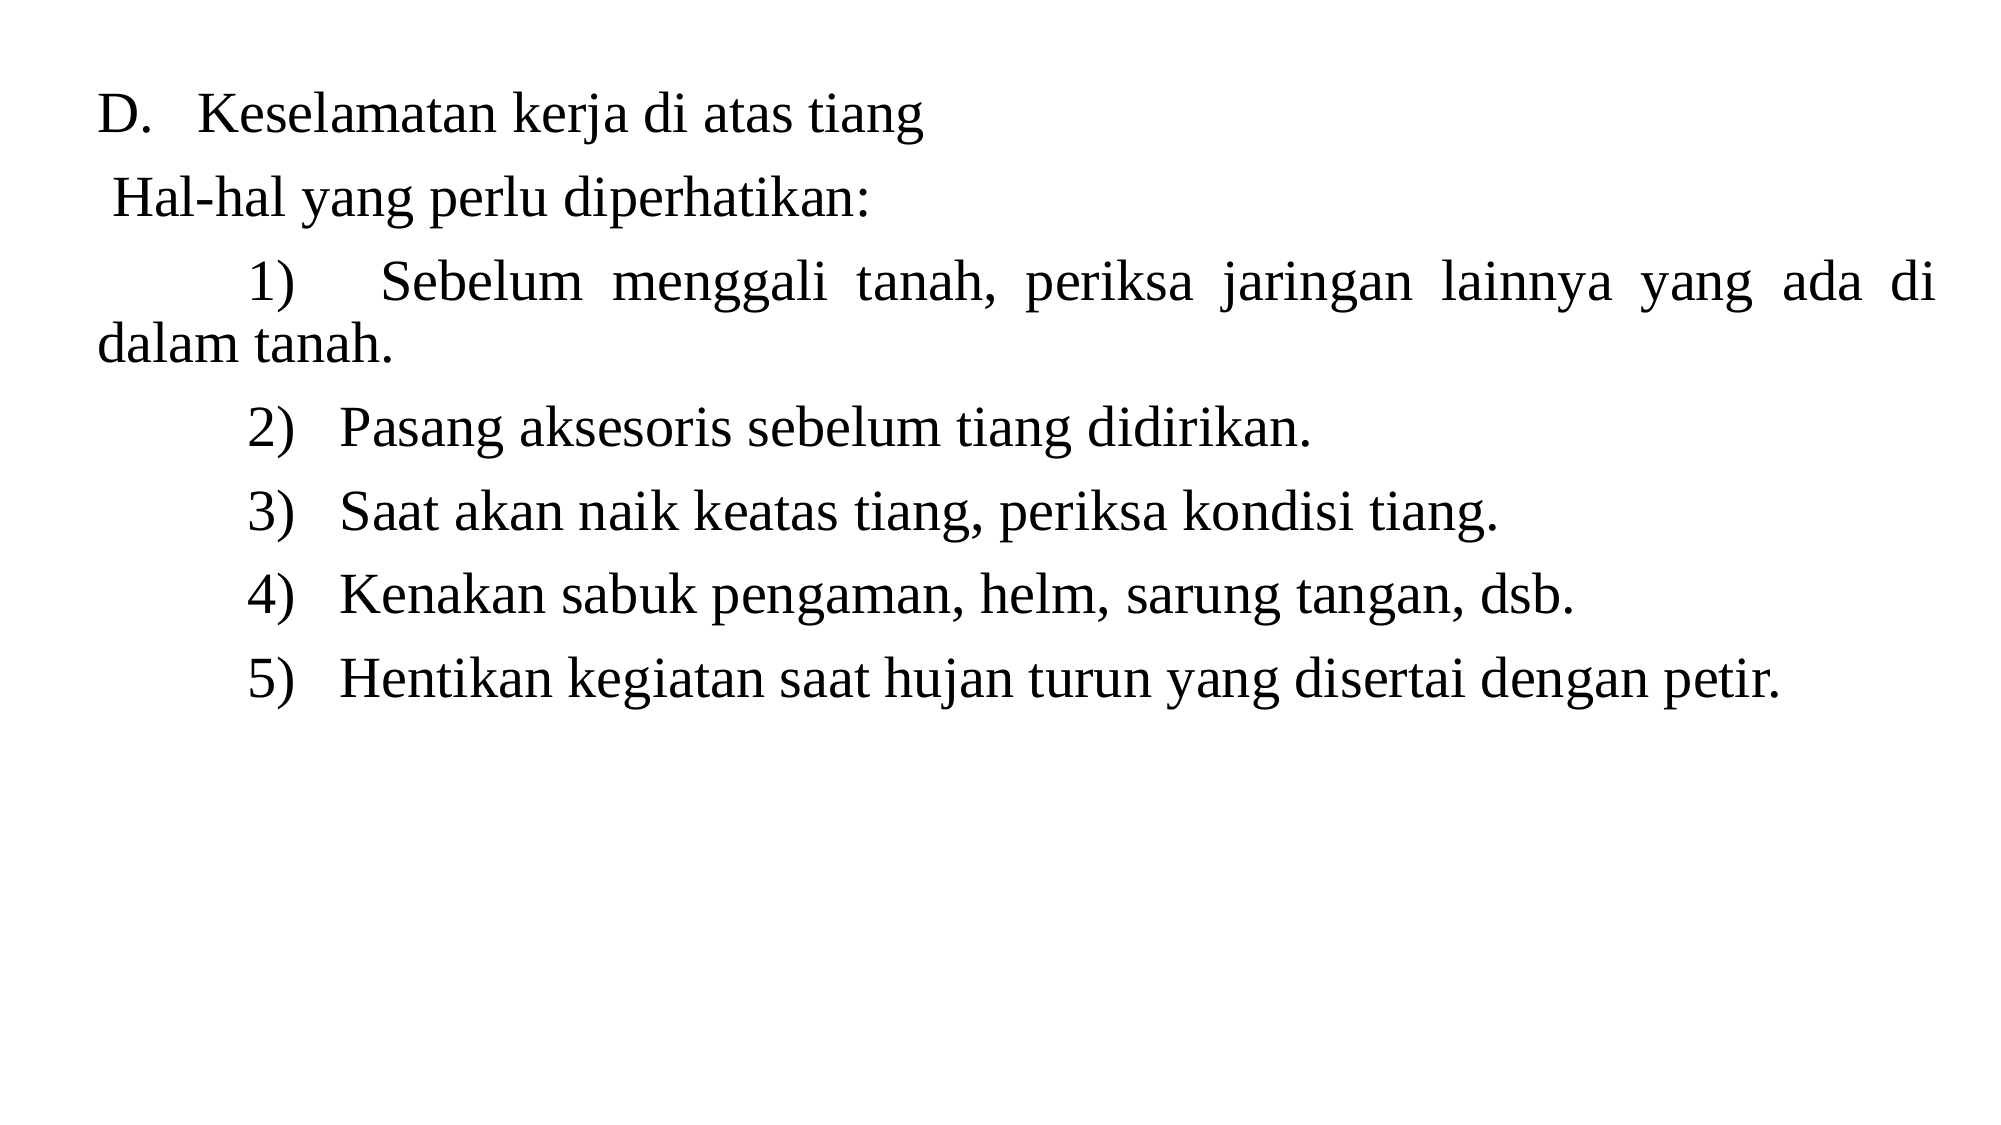

D.   Keselamatan kerja di atas tiang
 Hal-hal yang perlu diperhatikan:
	1)   Sebelum menggali tanah, periksa jaringan lainnya yang ada di dalam tanah.
	2)   Pasang aksesoris sebelum tiang didirikan.
	3)   Saat akan naik keatas tiang, periksa kondisi tiang.
	4)   Kenakan sabuk pengaman, helm, sarung tangan, dsb.
	5)   Hentikan kegiatan saat hujan turun yang disertai dengan petir.